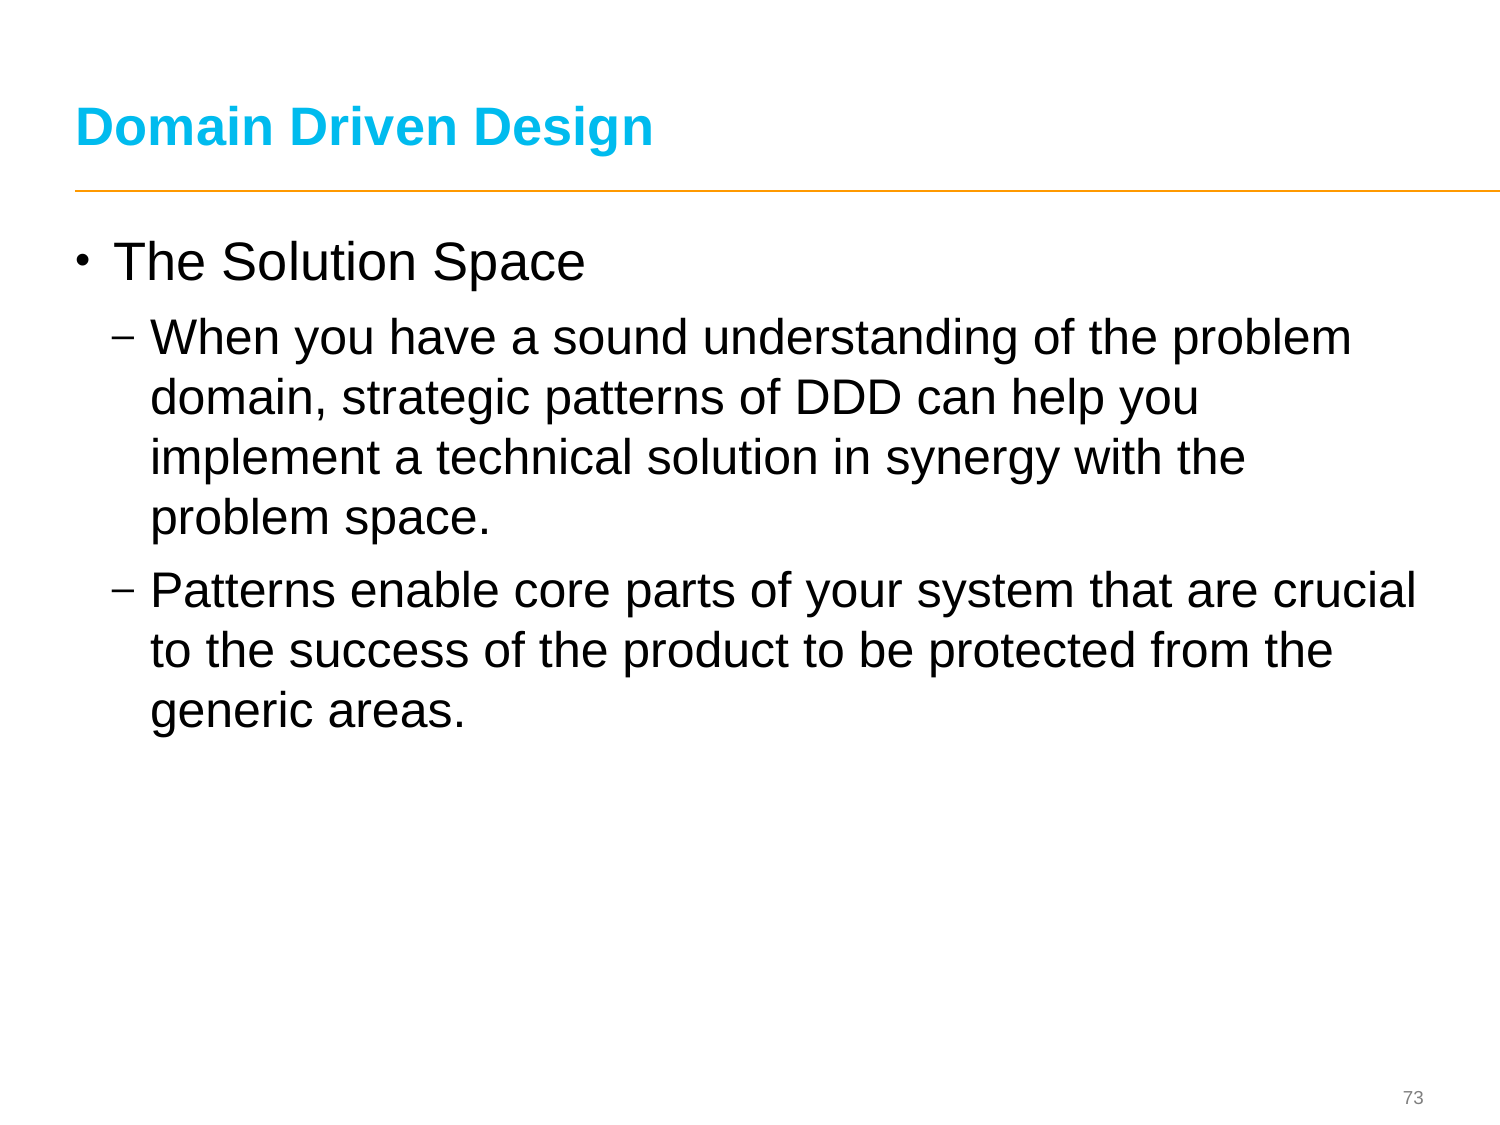

# Domain Driven Design
The Solution Space
When you have a sound understanding of the problem domain, strategic patterns of DDD can help you implement a technical solution in synergy with the problem space.
Patterns enable core parts of your system that are crucial to the success of the product to be protected from the generic areas.